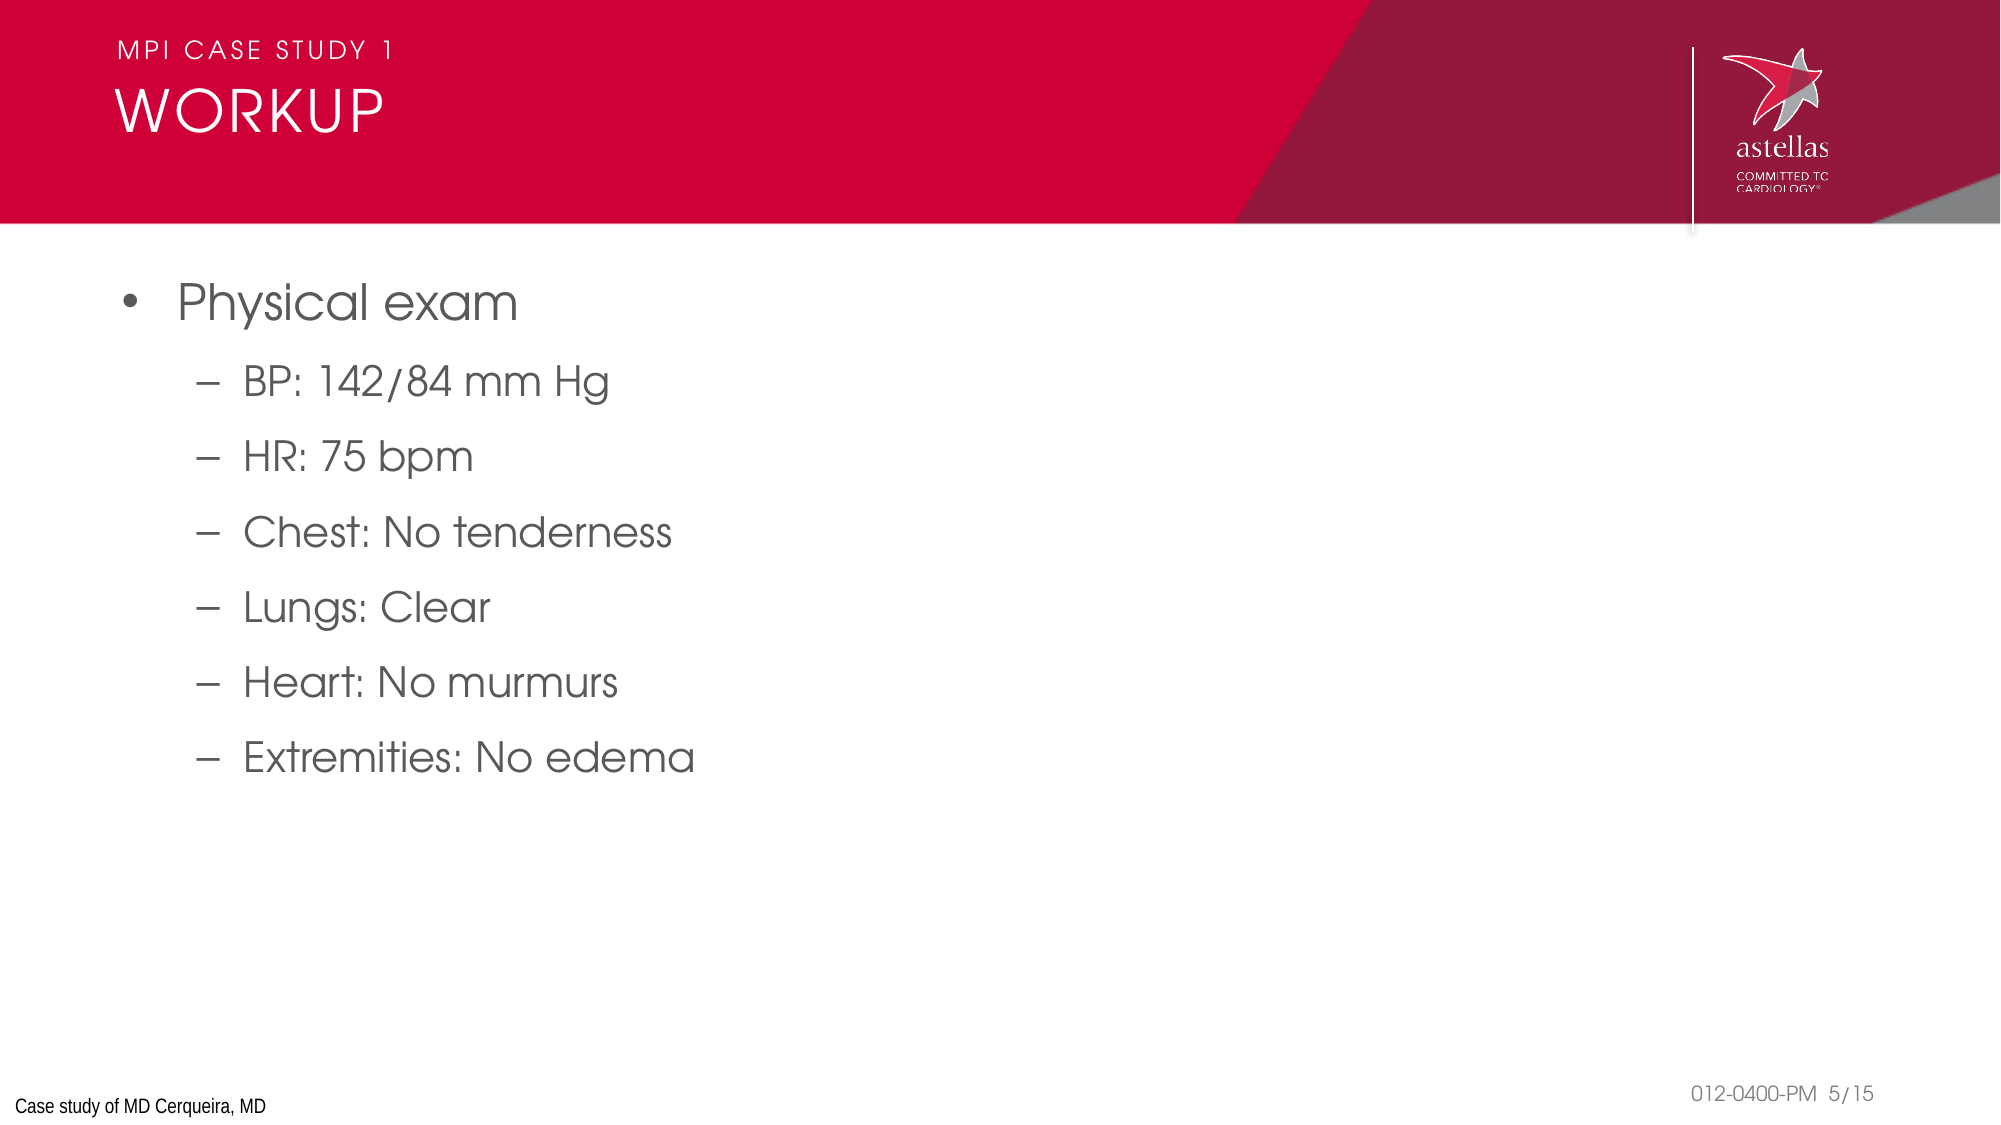

MPI case study 1
# Workup
Physical exam
BP: 142/84 mm Hg
HR: 75 bpm
Chest: No tenderness
Lungs: Clear
Heart: No murmurs
Extremities: No edema
Case study of MD Cerqueira, MD